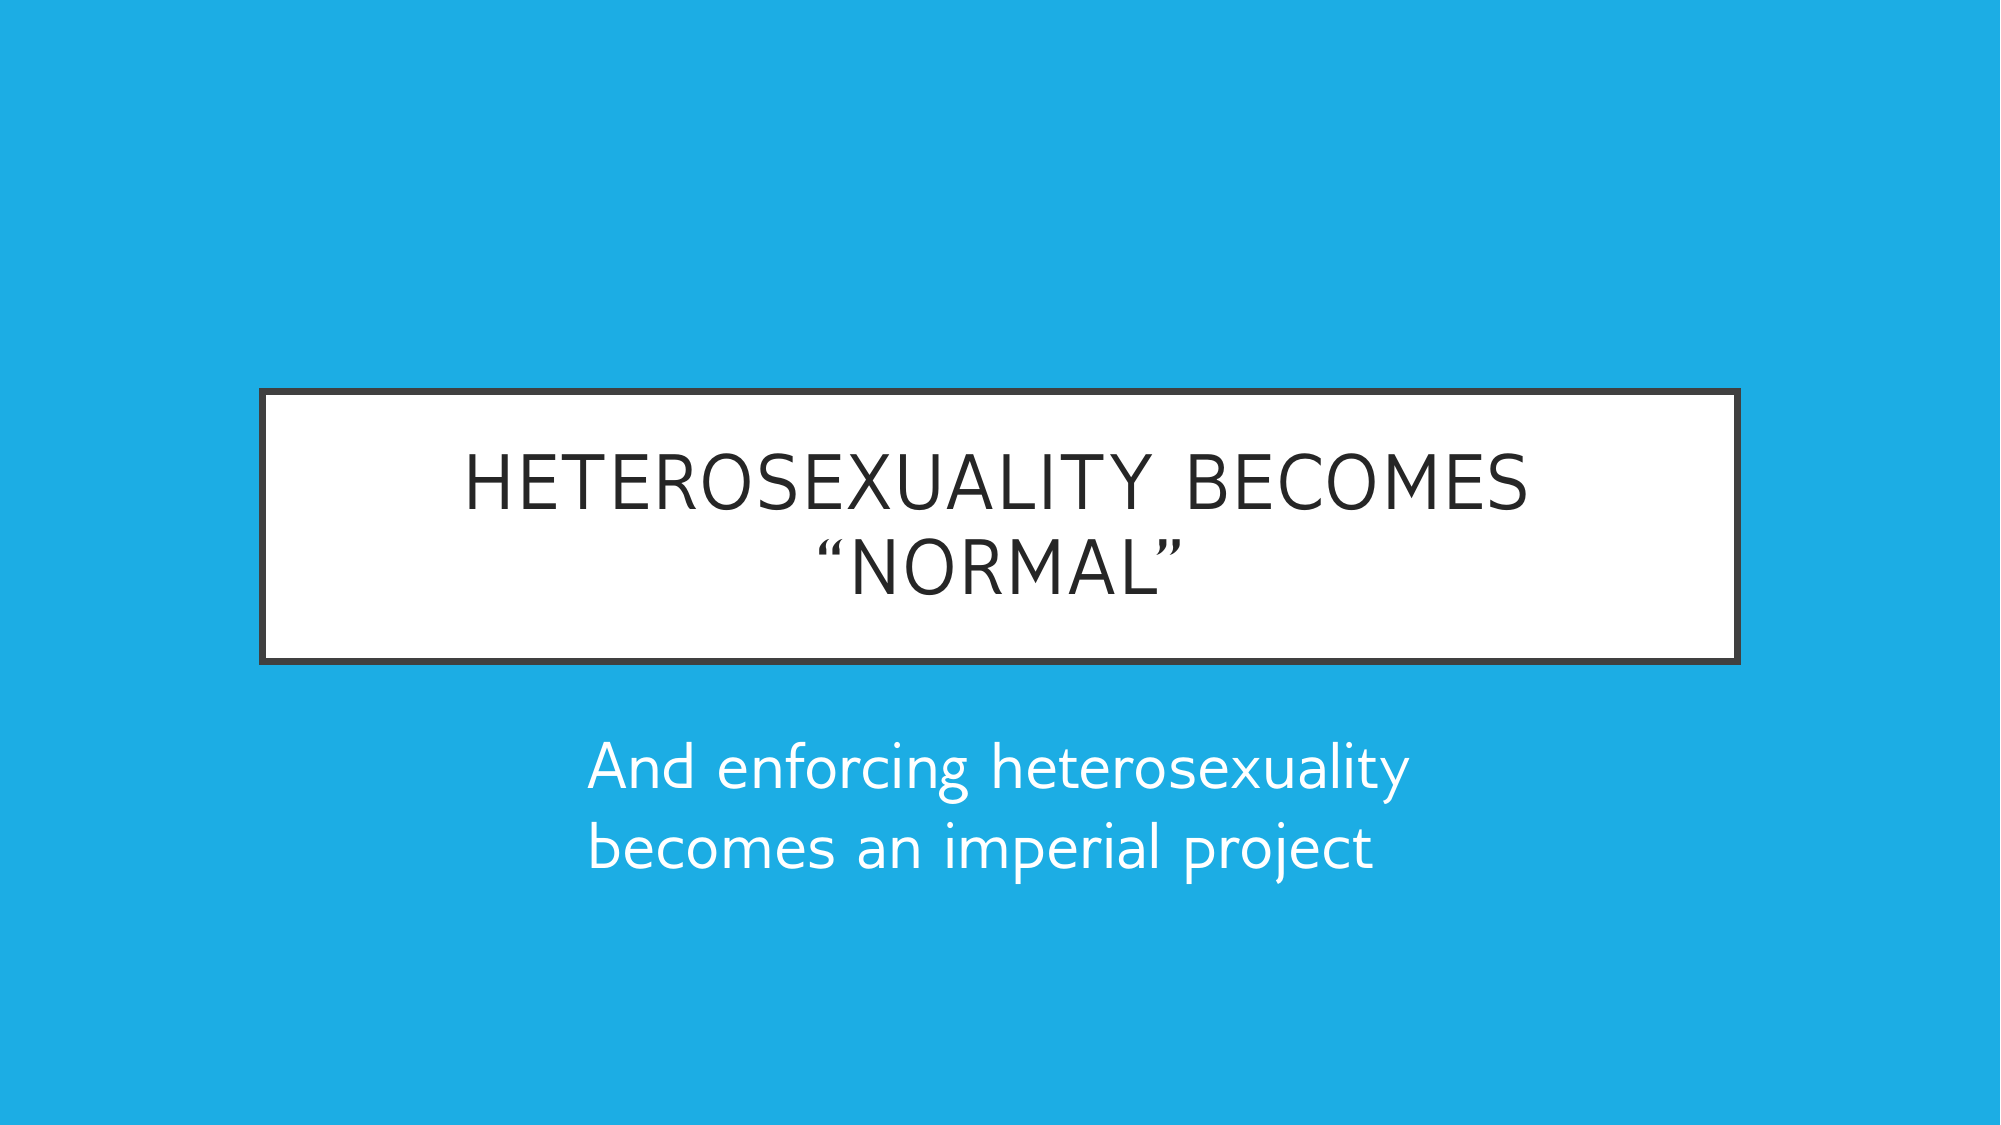

# Heterosexuality becomes “normal”
And enforcing heterosexuality becomes an imperial project